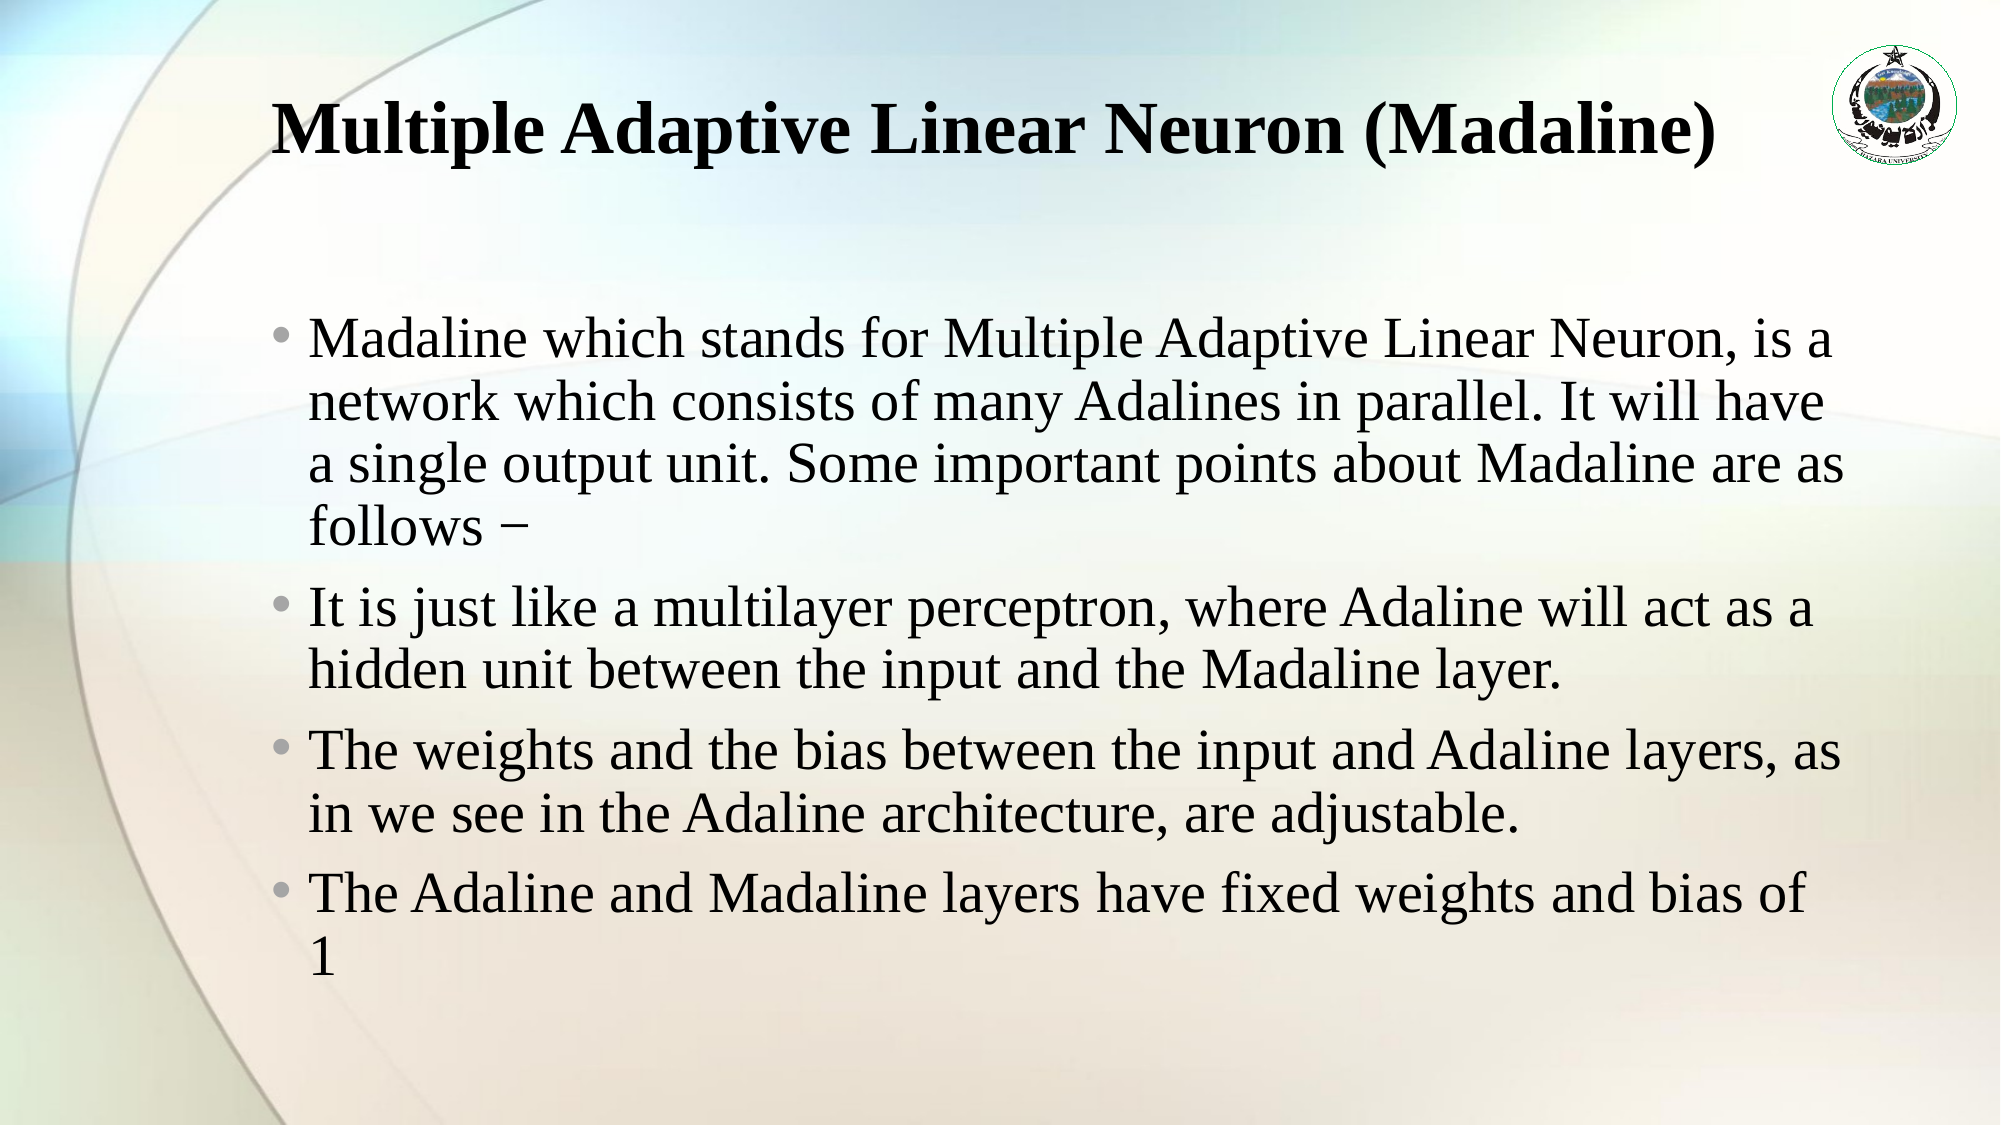

# Multiple Adaptive Linear Neuron (Madaline)
Madaline which stands for Multiple Adaptive Linear Neuron, is a network which consists of many Adalines in parallel. It will have a single output unit. Some important points about Madaline are as follows −
It is just like a multilayer perceptron, where Adaline will act as a hidden unit between the input and the Madaline layer.
The weights and the bias between the input and Adaline layers, as in we see in the Adaline architecture, are adjustable.
The Adaline and Madaline layers have fixed weights and bias of 1